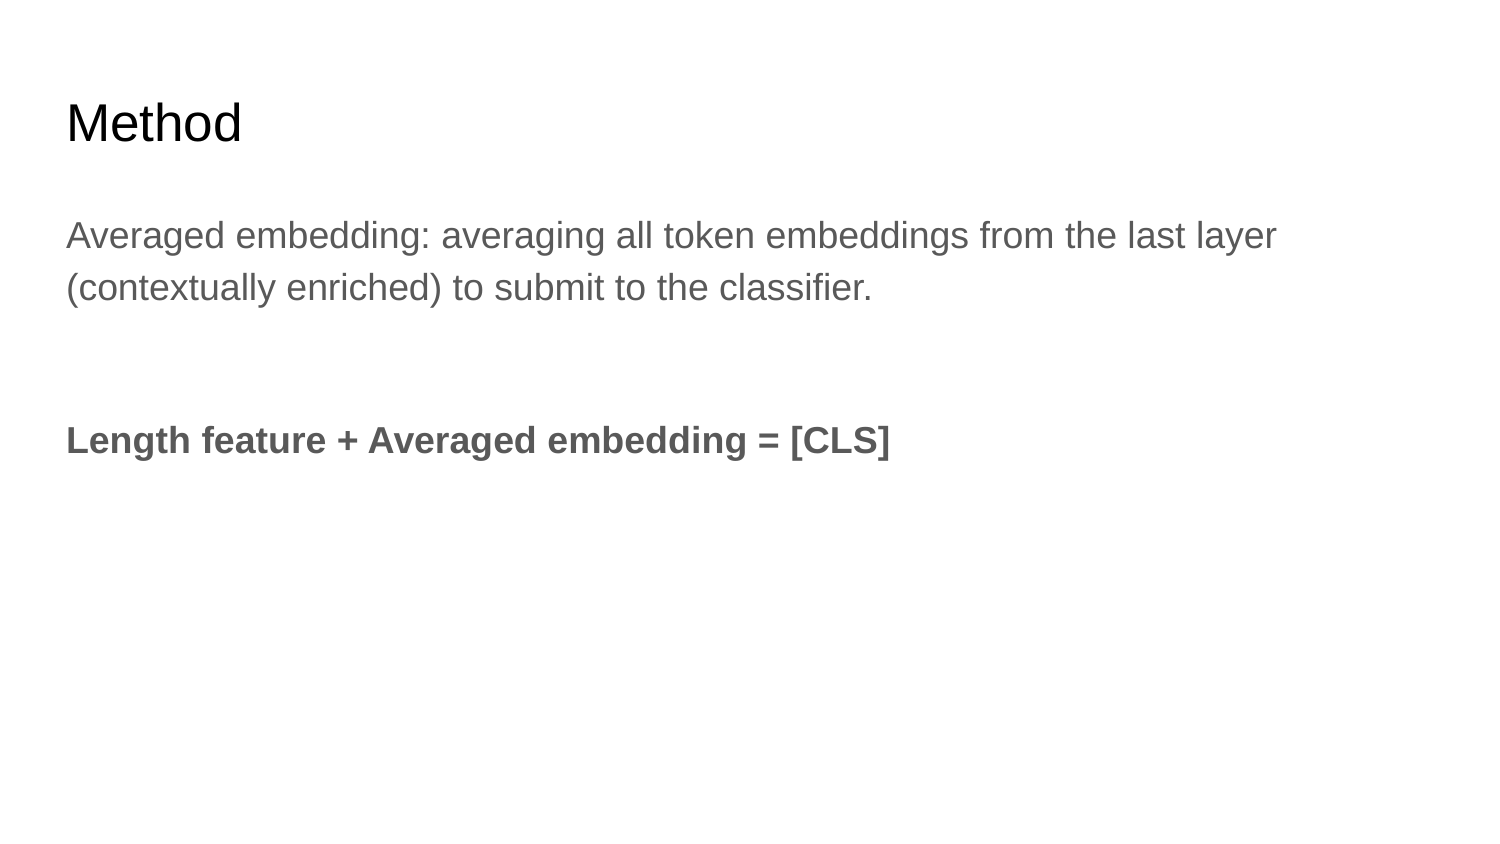

# Method
Averaged embedding: averaging all token embeddings from the last layer (contextually enriched) to submit to the classifier.

Length feature + Averaged embedding = [CLS]